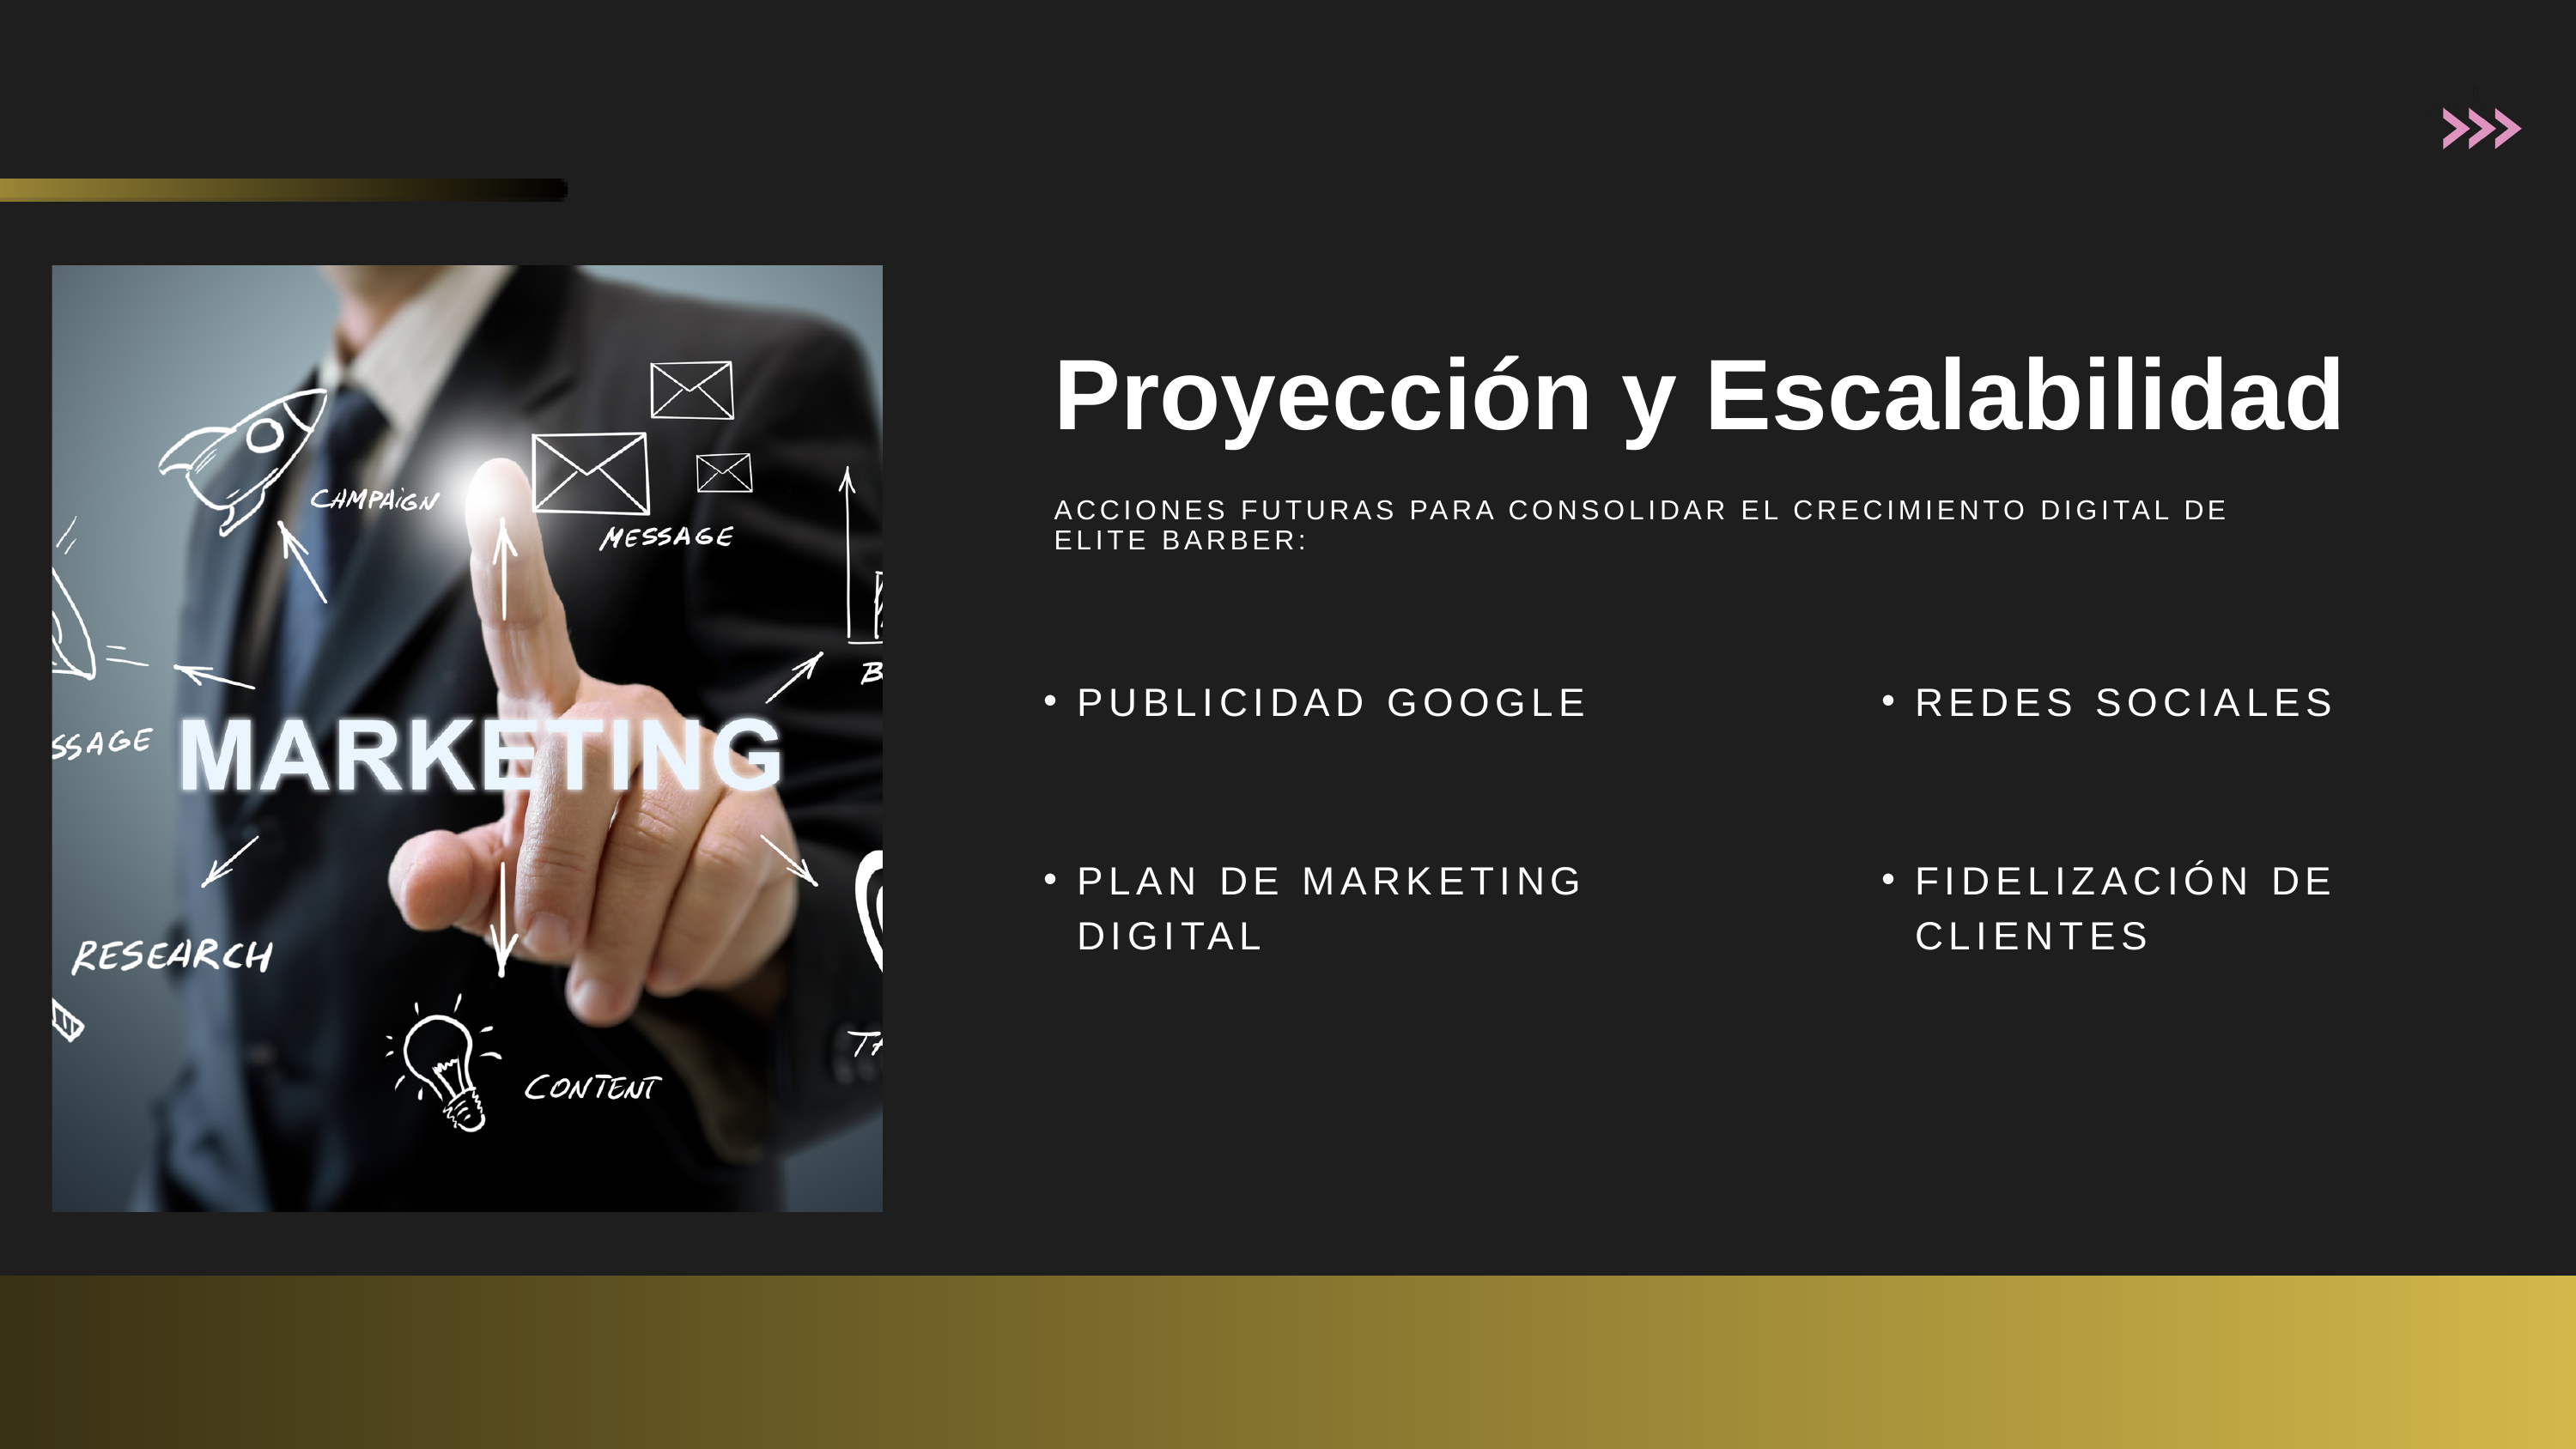

Proyección y Escalabilidad

ACCIONES FUTURAS PARA CONSOLIDAR EL CRECIMIENTO DIGITAL DE ELITE BARBER:
PUBLICIDAD GOOGLE
REDES SOCIALES
PLAN DE MARKETING DIGITAL
FIDELIZACIÓN DE CLIENTES